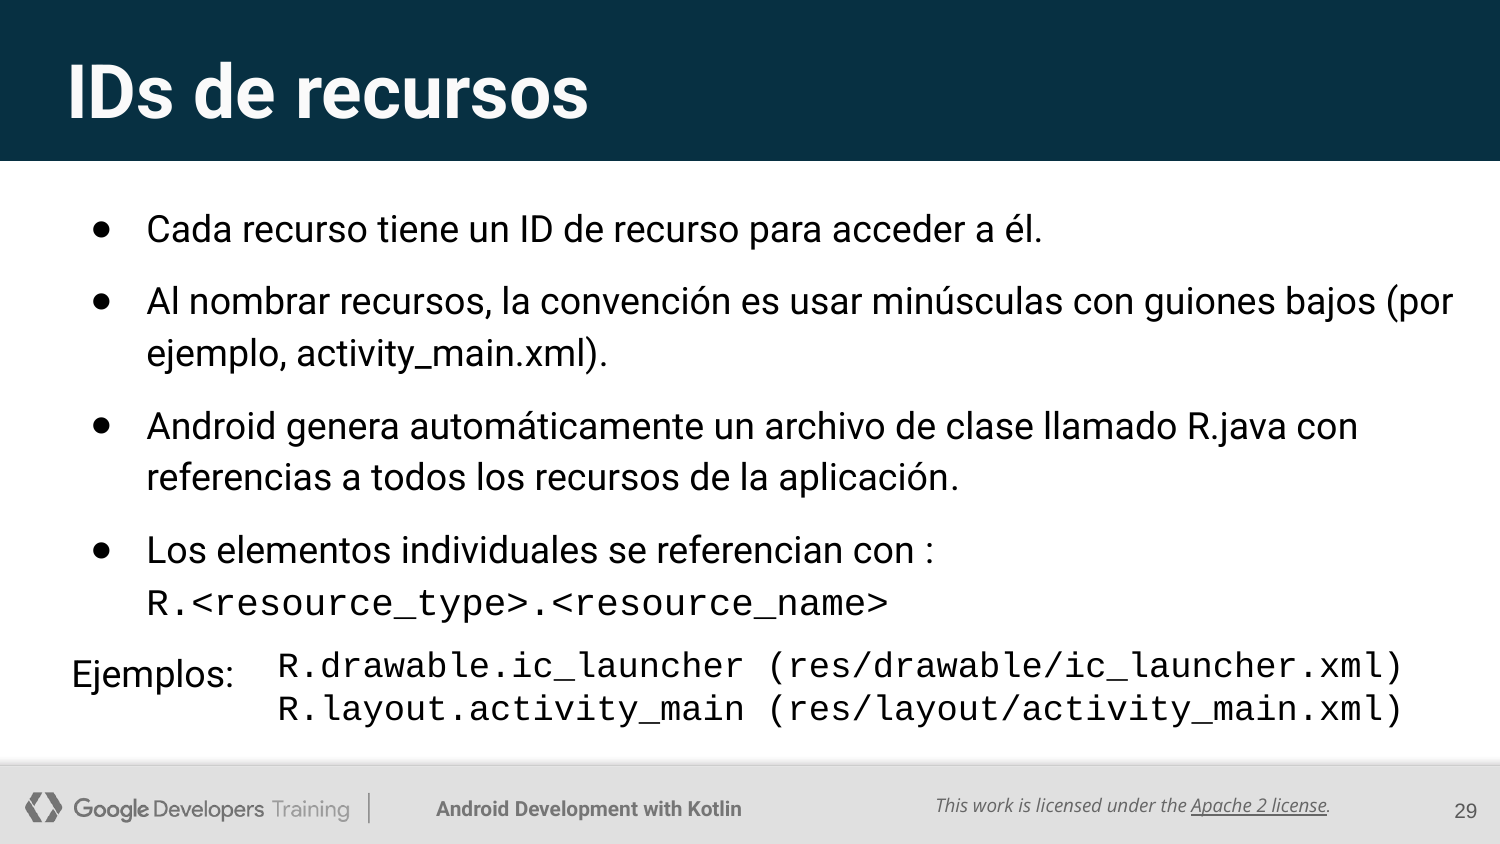

# IDs de recursos
Cada recurso tiene un ID de recurso para acceder a él.
Al nombrar recursos, la convención es usar minúsculas con guiones bajos (por ejemplo, activity_main.xml).
Android genera automáticamente un archivo de clase llamado R.java con referencias a todos los recursos de la aplicación.
Los elementos individuales se referencian con : R.<resource_type>.<resource_name>
Ejemplos:

R.drawable.ic_launcher (res/drawable/ic_launcher.xml)
R.layout.activity_main (res/layout/activity_main.xml)

29